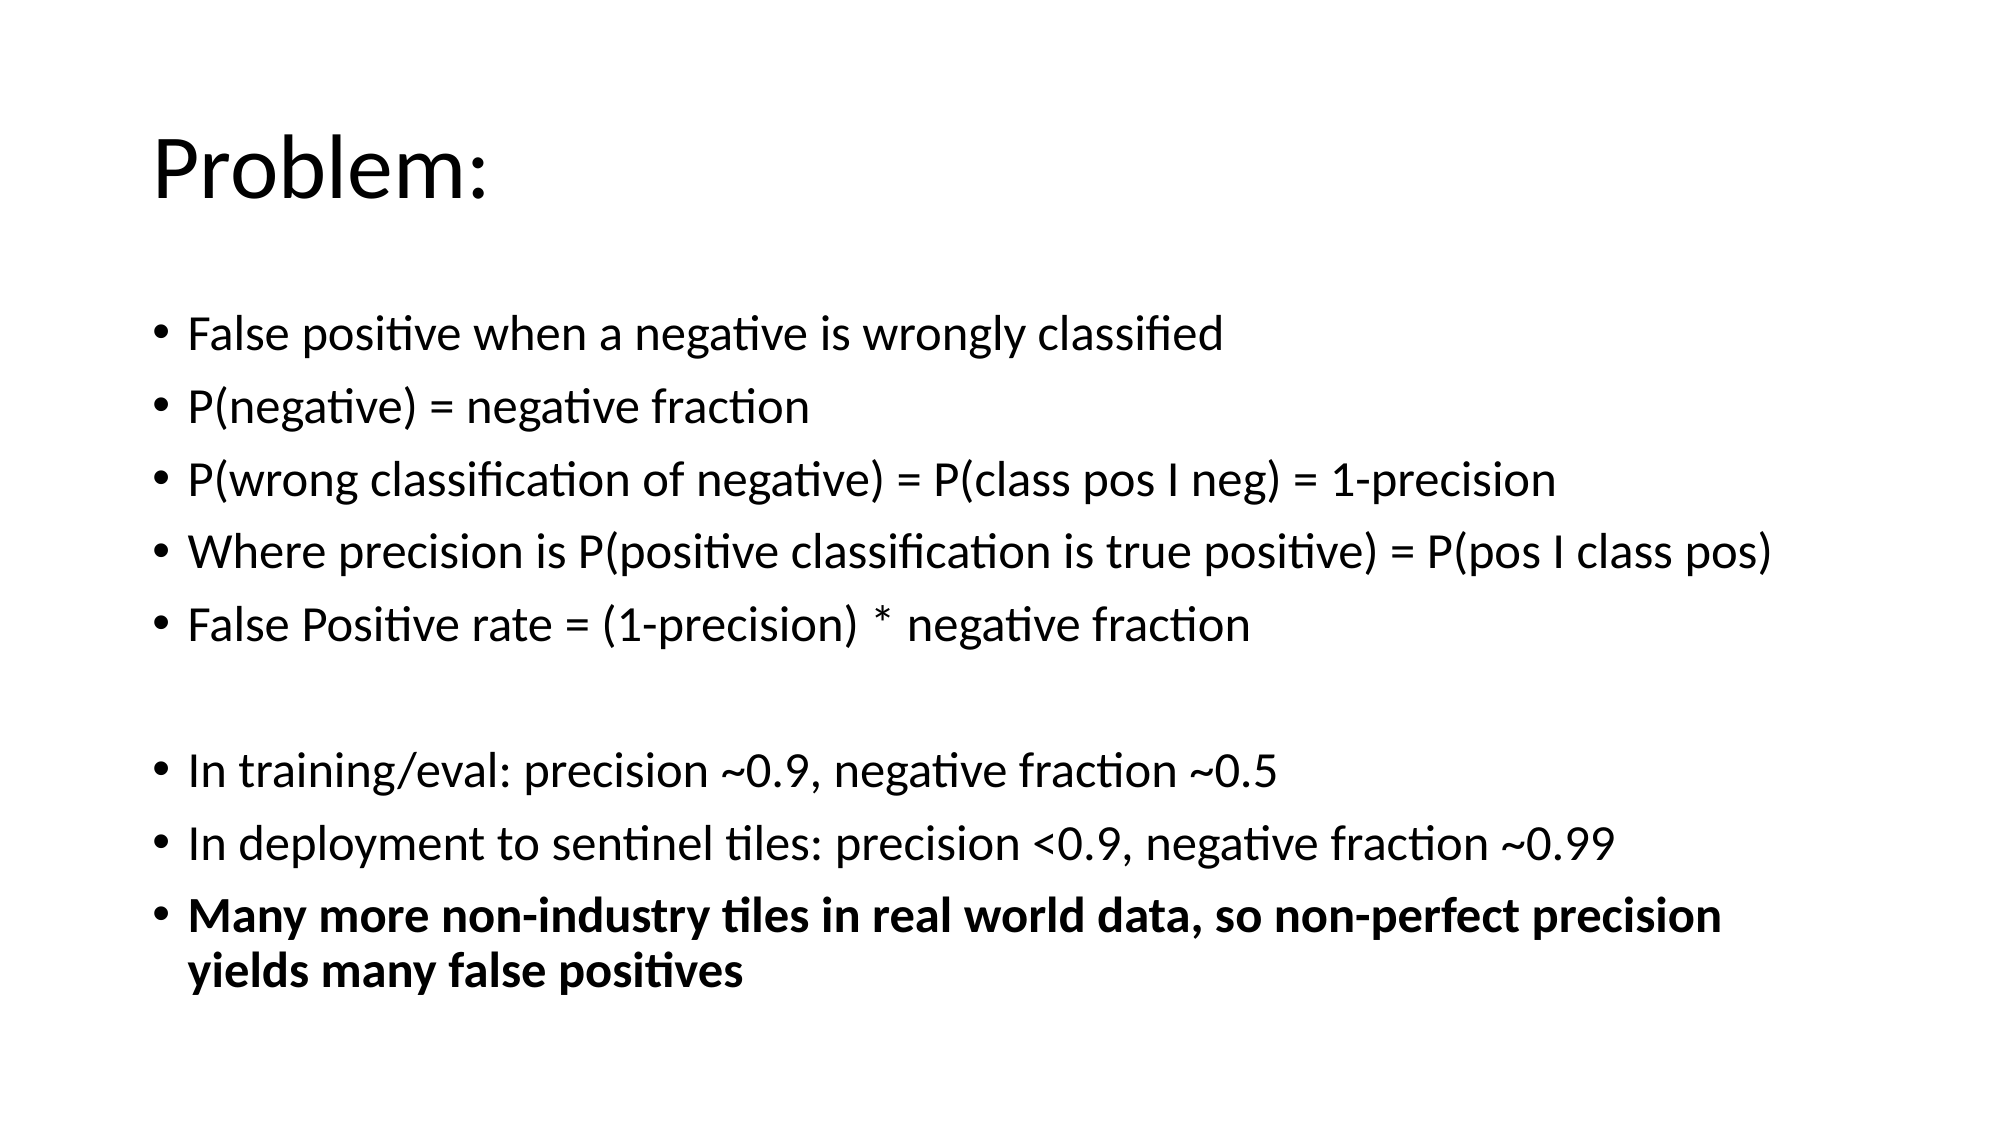

# Problem:
False positive when a negative is wrongly classified
P(negative) = negative fraction
P(wrong classification of negative) = P(class pos I neg) = 1-precision
Where precision is P(positive classification is true positive) = P(pos I class pos)
False Positive rate = (1-precision) * negative fraction

In training/eval: precision ~0.9, negative fraction ~0.5
In deployment to sentinel tiles: precision <0.9, negative fraction ~0.99
Many more non-industry tiles in real world data, so non-perfect precision yields many false positives